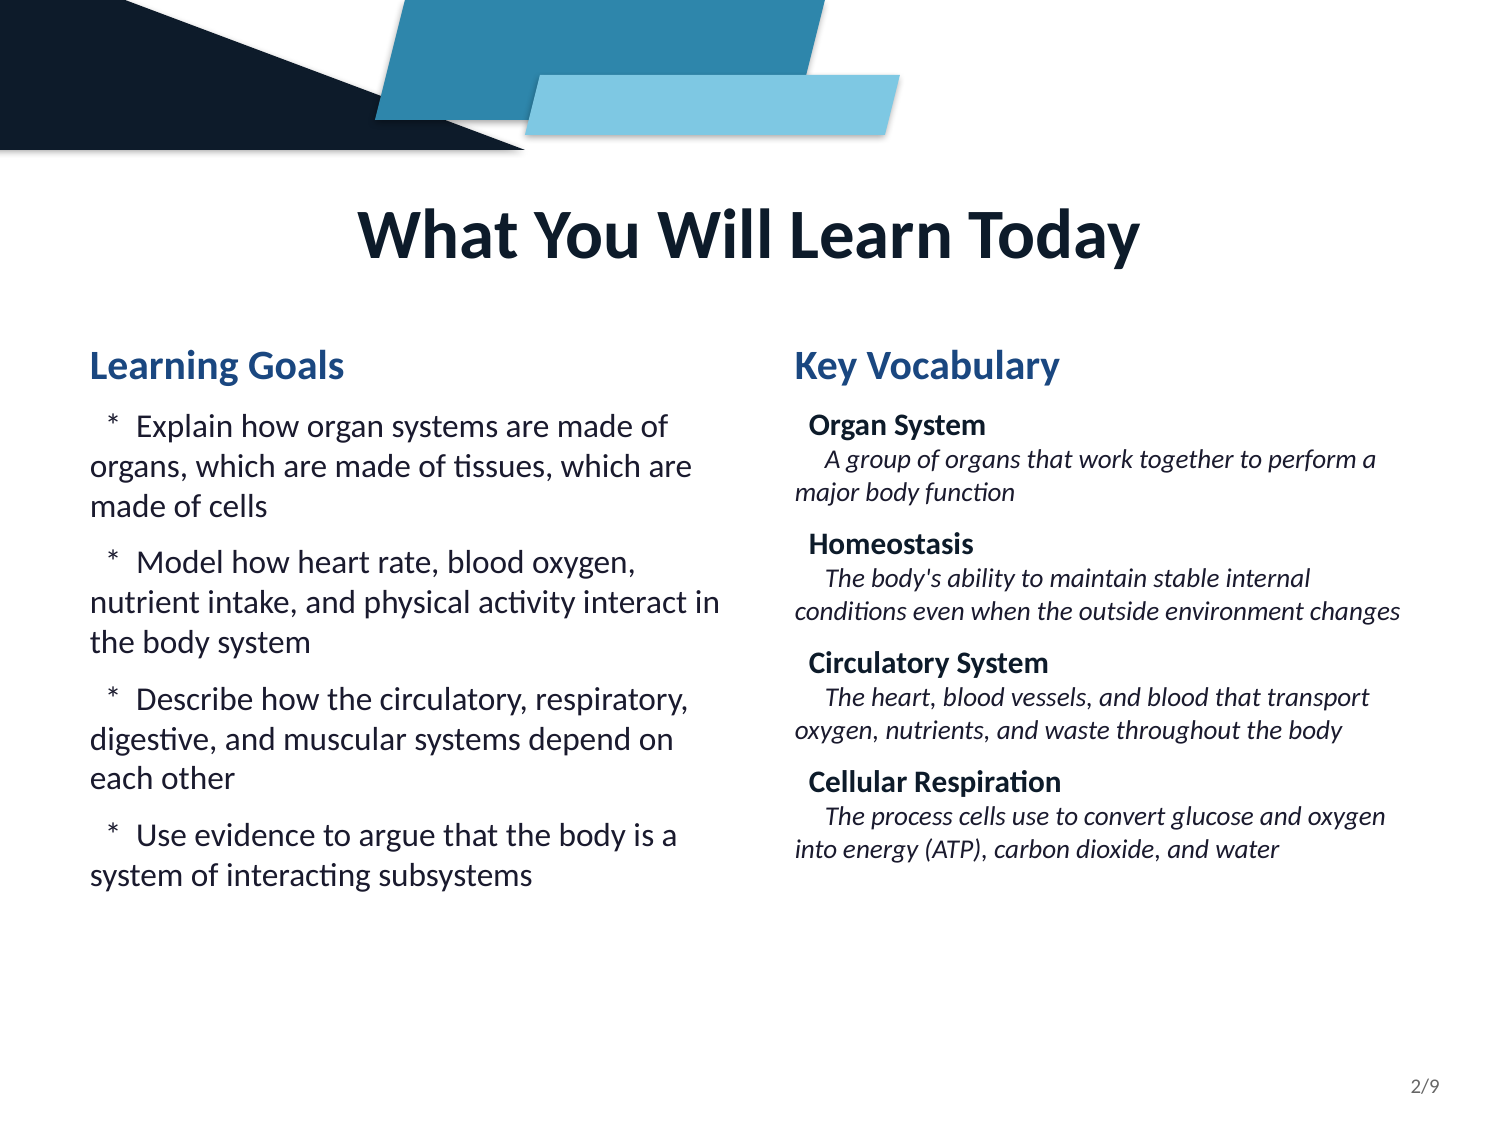

What You Will Learn Today
Learning Goals
  *  Explain how organ systems are made of organs, which are made of tissues, which are made of cells
  *  Model how heart rate, blood oxygen, nutrient intake, and physical activity interact in the body system
  *  Describe how the circulatory, respiratory, digestive, and muscular systems depend on each other
  *  Use evidence to argue that the body is a system of interacting subsystems
Key Vocabulary
  Organ System
     A group of organs that work together to perform a major body function
  Homeostasis
     The body's ability to maintain stable internal conditions even when the outside environment changes
  Circulatory System
     The heart, blood vessels, and blood that transport oxygen, nutrients, and waste throughout the body
  Cellular Respiration
     The process cells use to convert glucose and oxygen into energy (ATP), carbon dioxide, and water
2/9